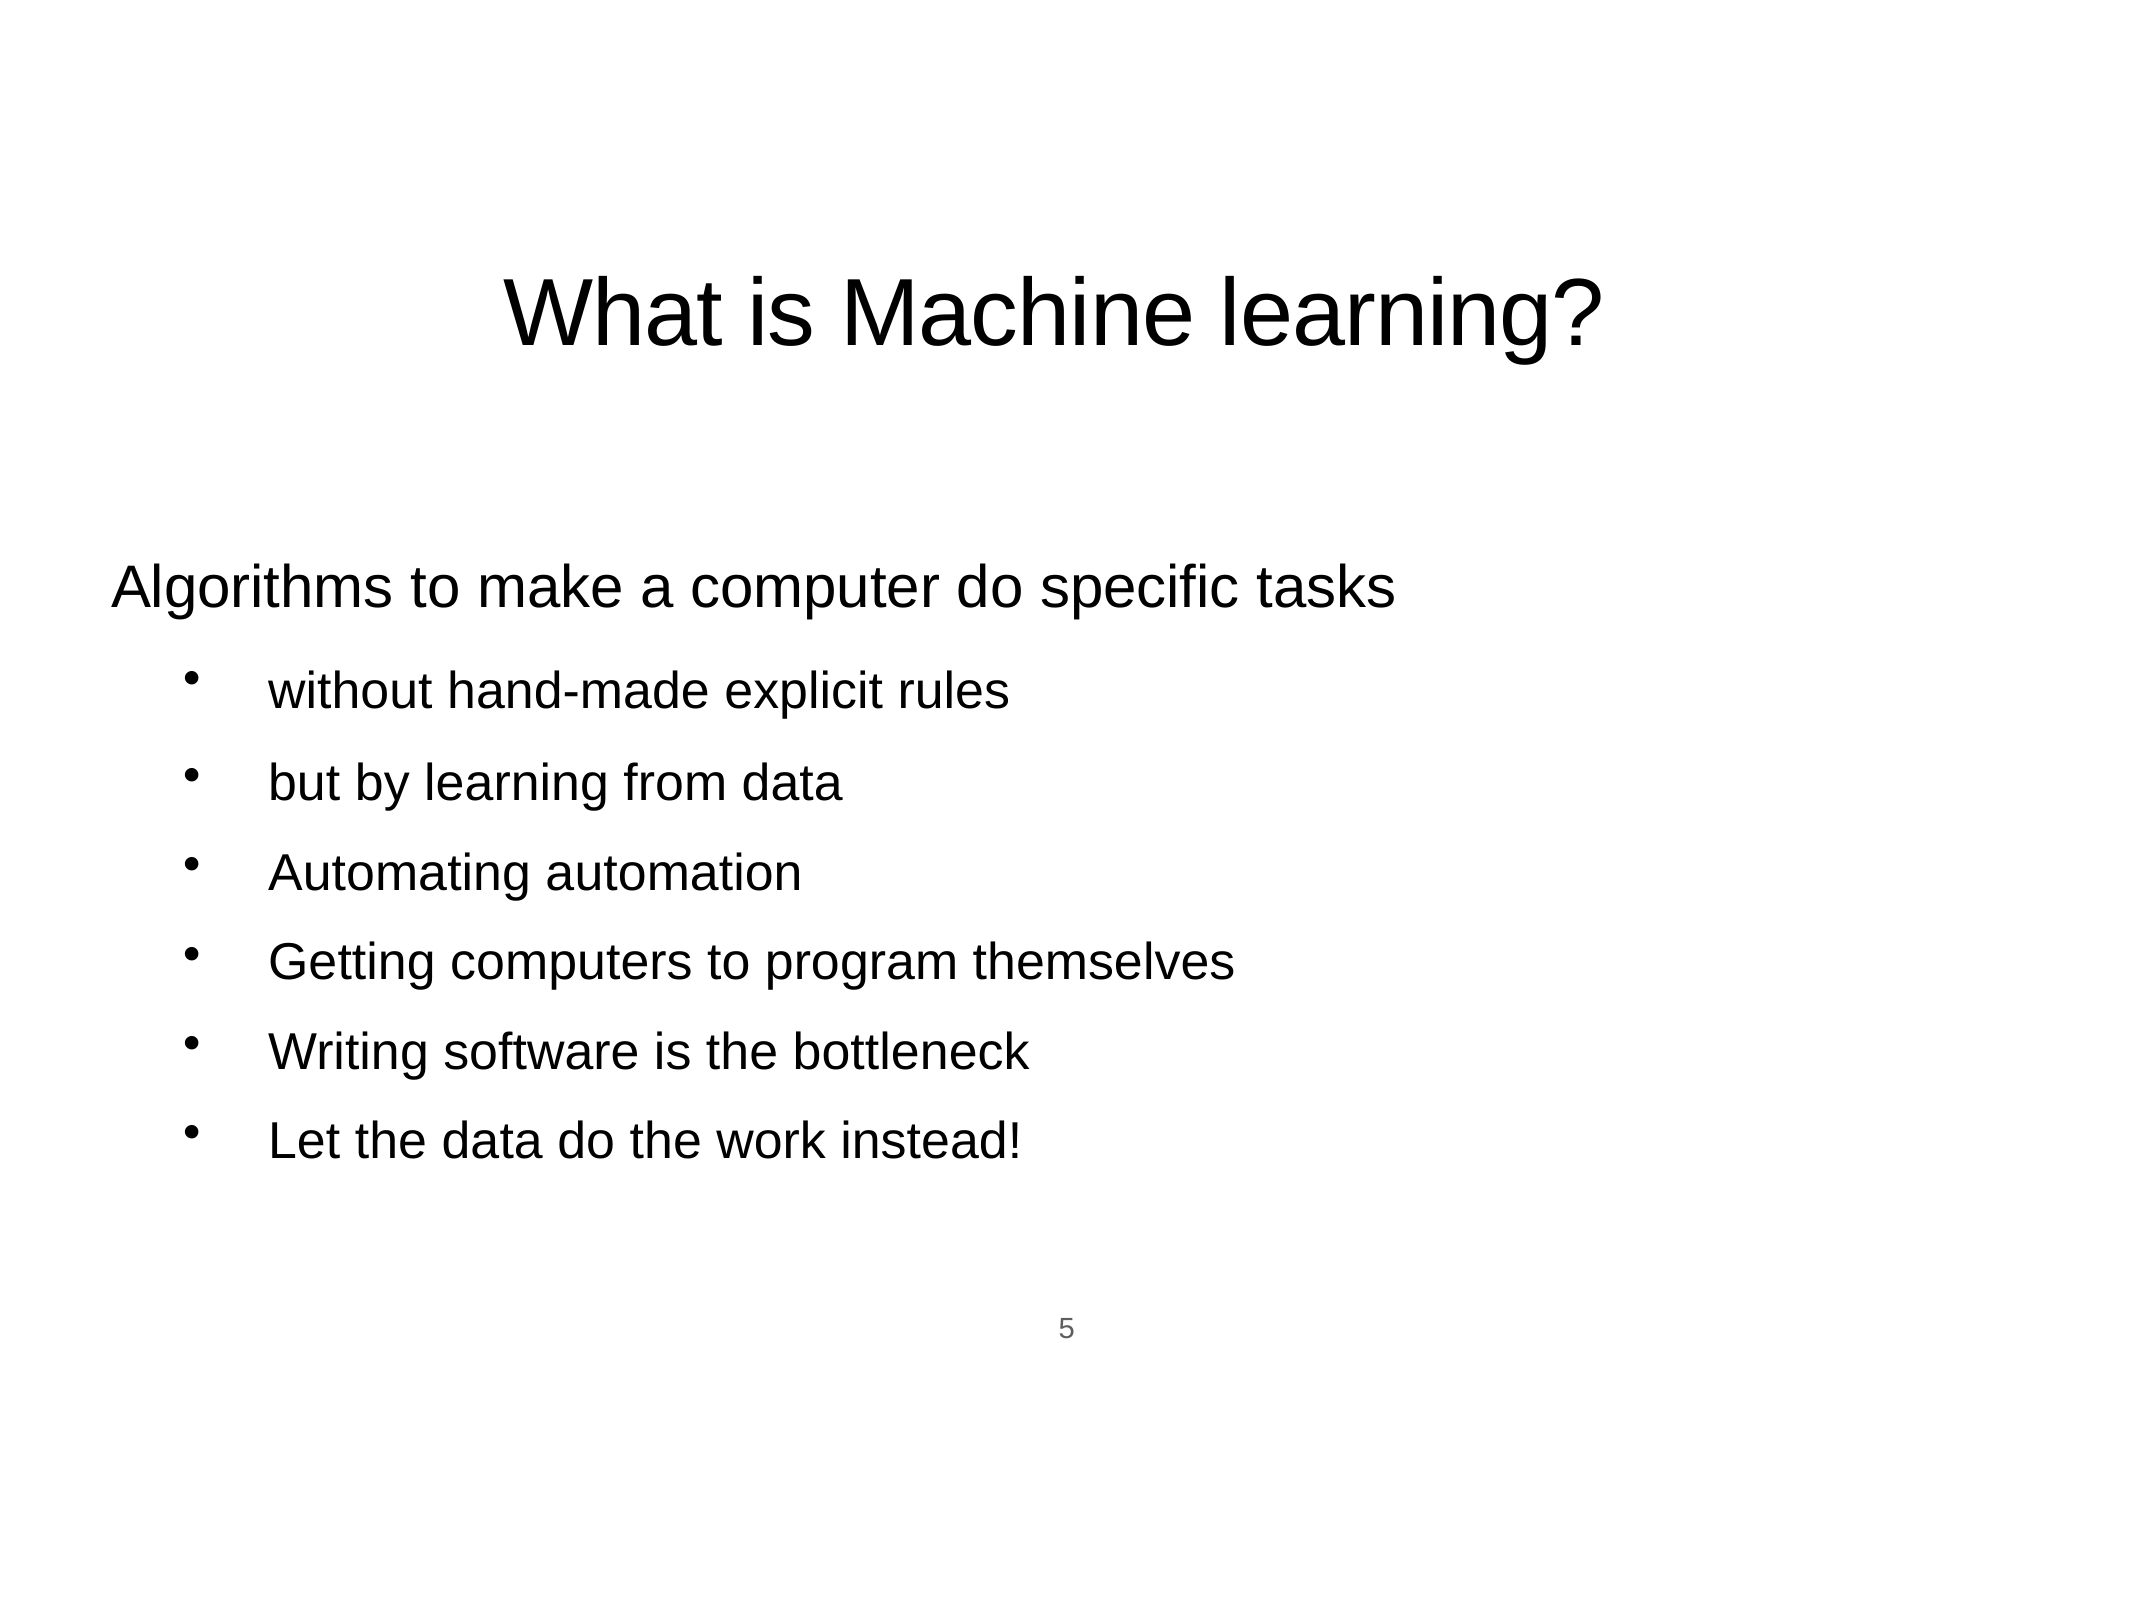

# What is Machine learning?

Algorithms to make a computer do specific tasks
without hand-made explicit rules
but by learning from data
Automating automation
Getting computers to program themselves
Writing software is the bottleneck
Let the data do the work instead!
5